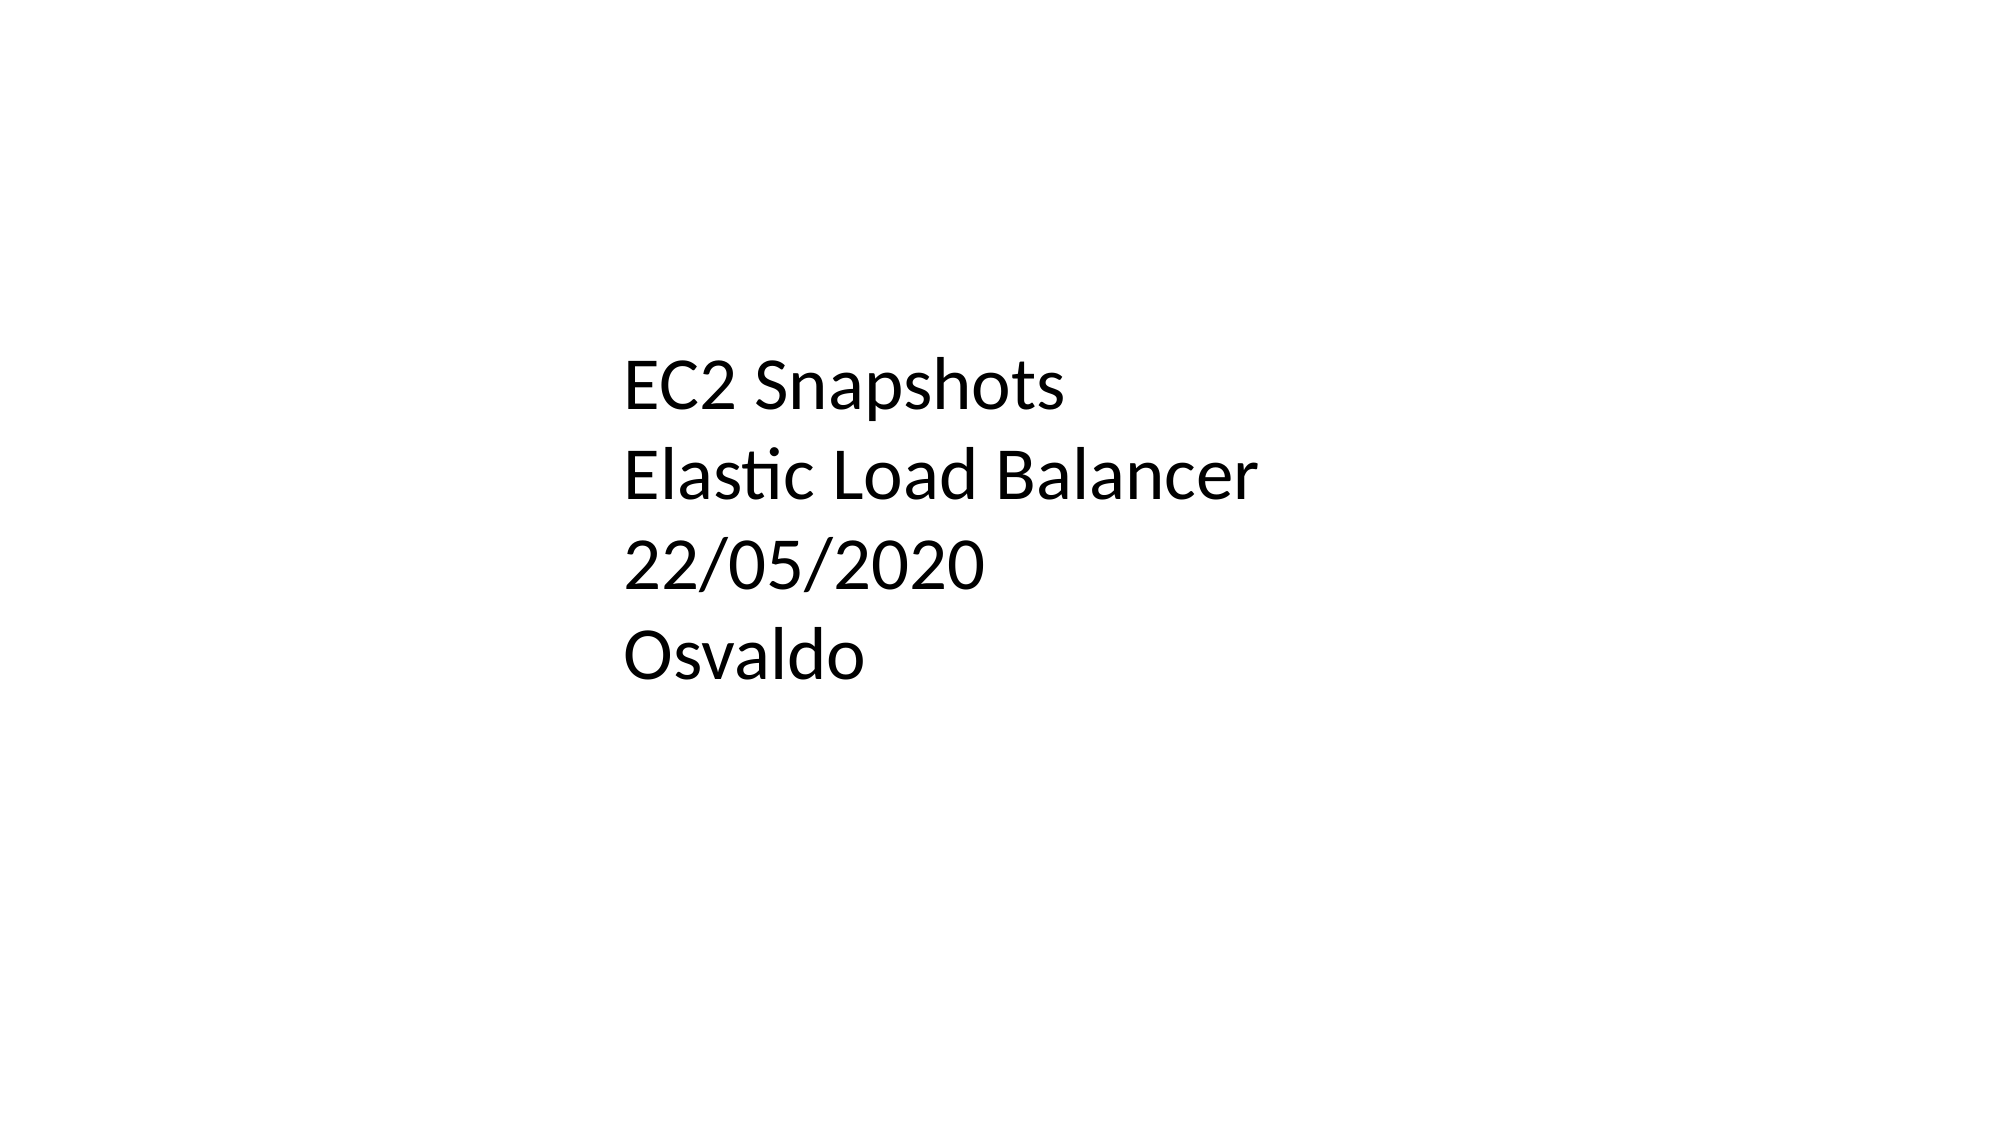

EC2 Snapshots
Elastic Load Balancer
22/05/2020
Osvaldo